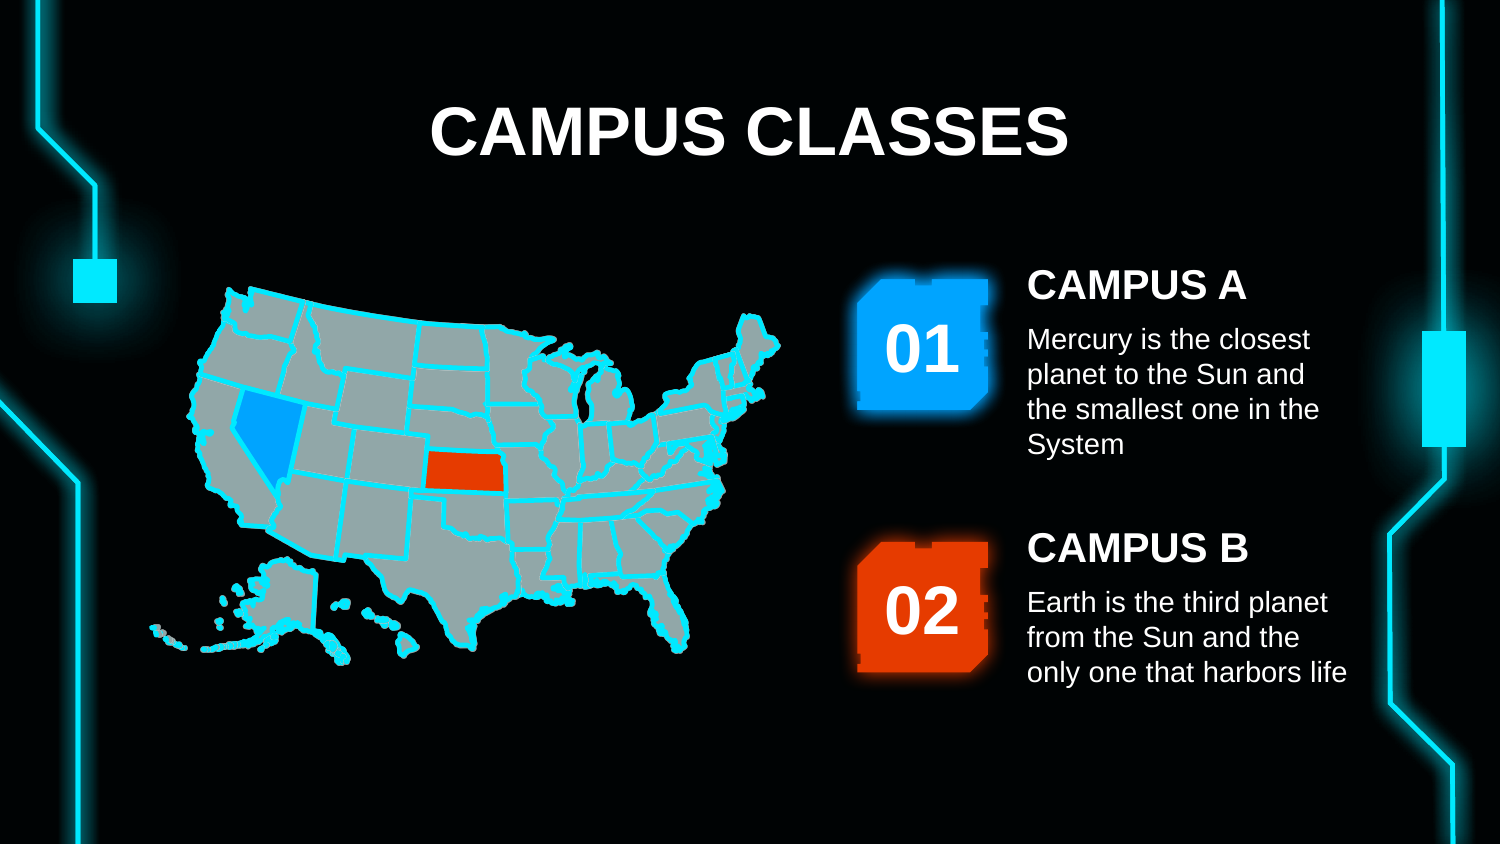

# CAMPUS CLASSES
CAMPUS A

01
Mercury is the closest planet to the Sun and the smallest one in the System

CAMPUS B

02
Earth is the third planet from the Sun and the only one that harbors life